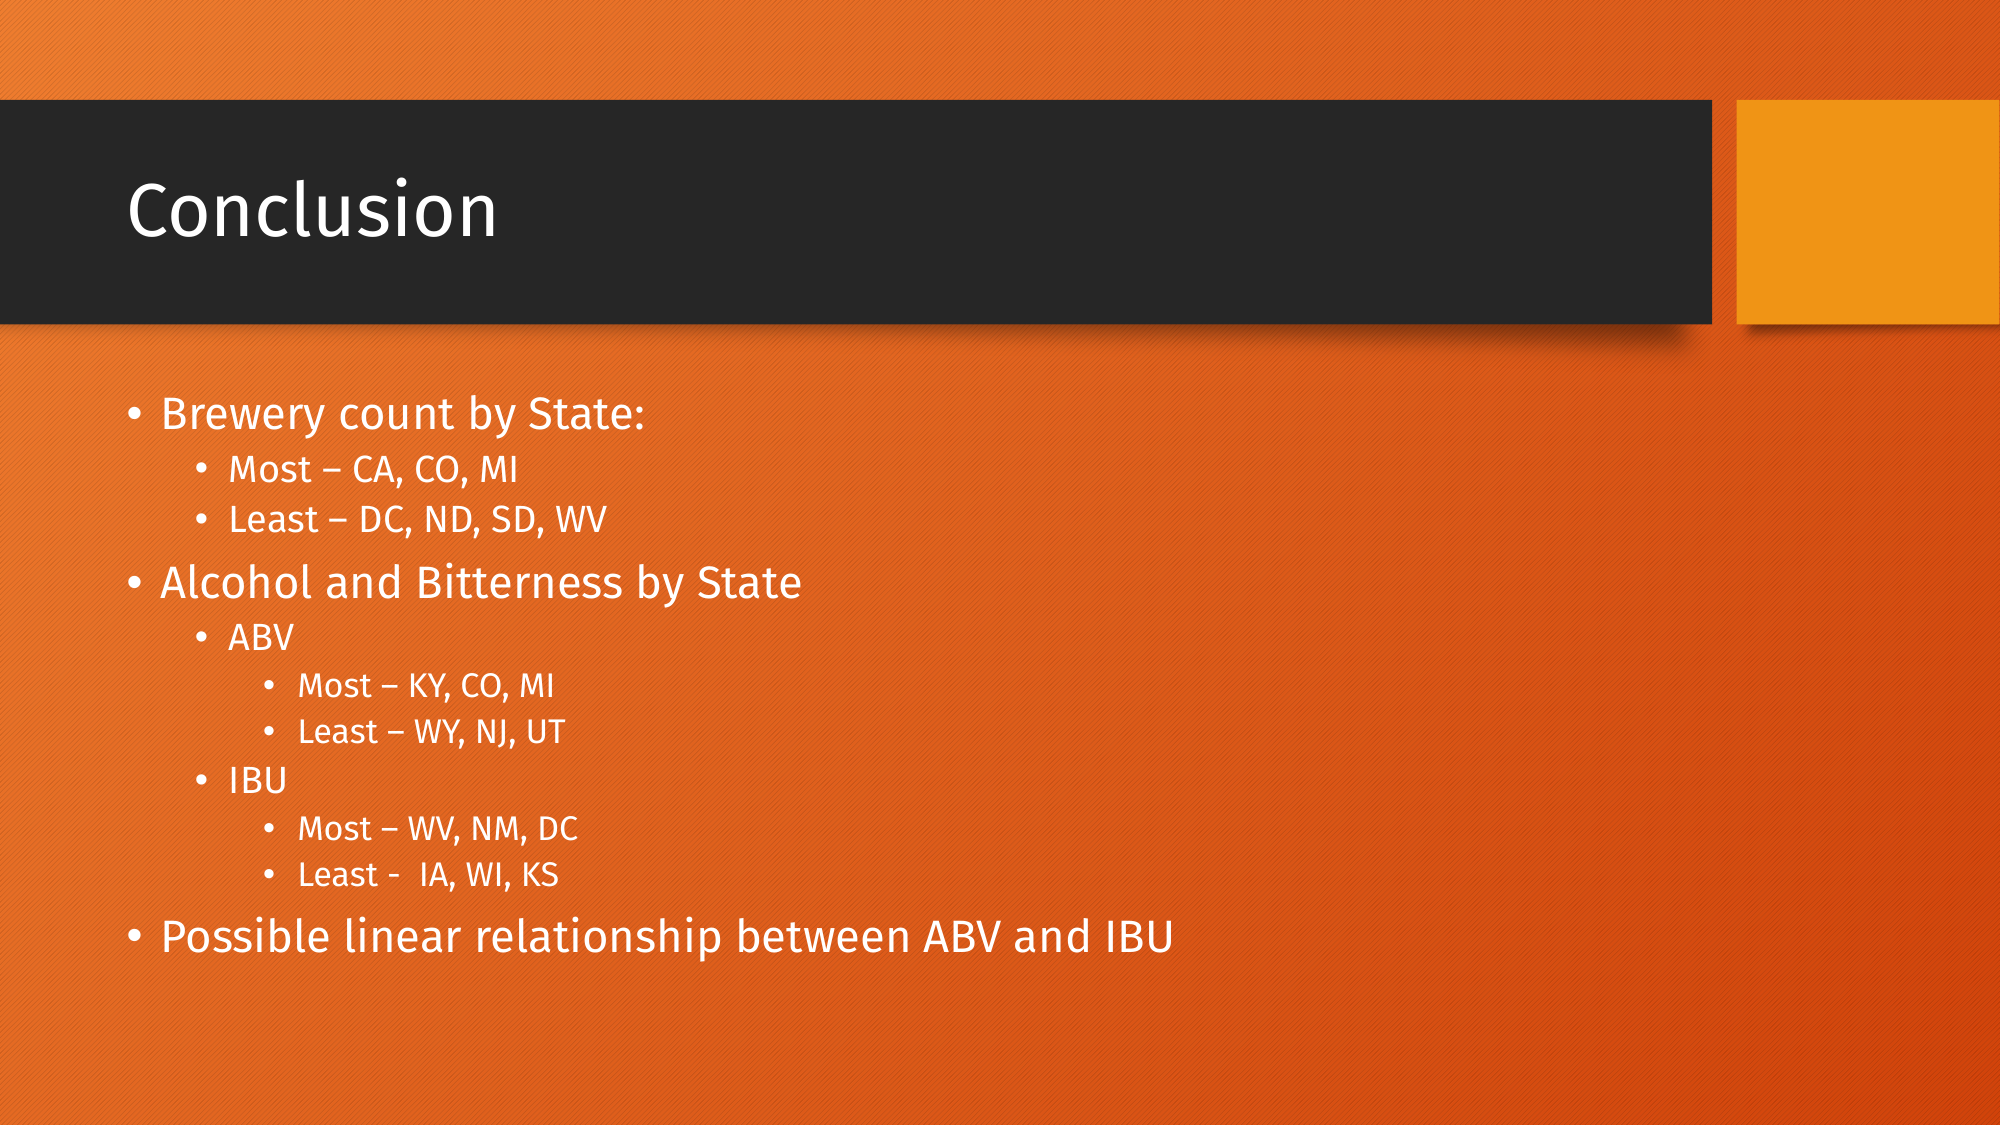

# Conclusion
Brewery count by State:
Most – CA, CO, MI
Least – DC, ND, SD, WV
Alcohol and Bitterness by State
ABV
Most – KY, CO, MI
Least – WY, NJ, UT
IBU
Most – WV, NM, DC
Least -  IA, WI, KS
Possible linear relationship between ABV and IBU